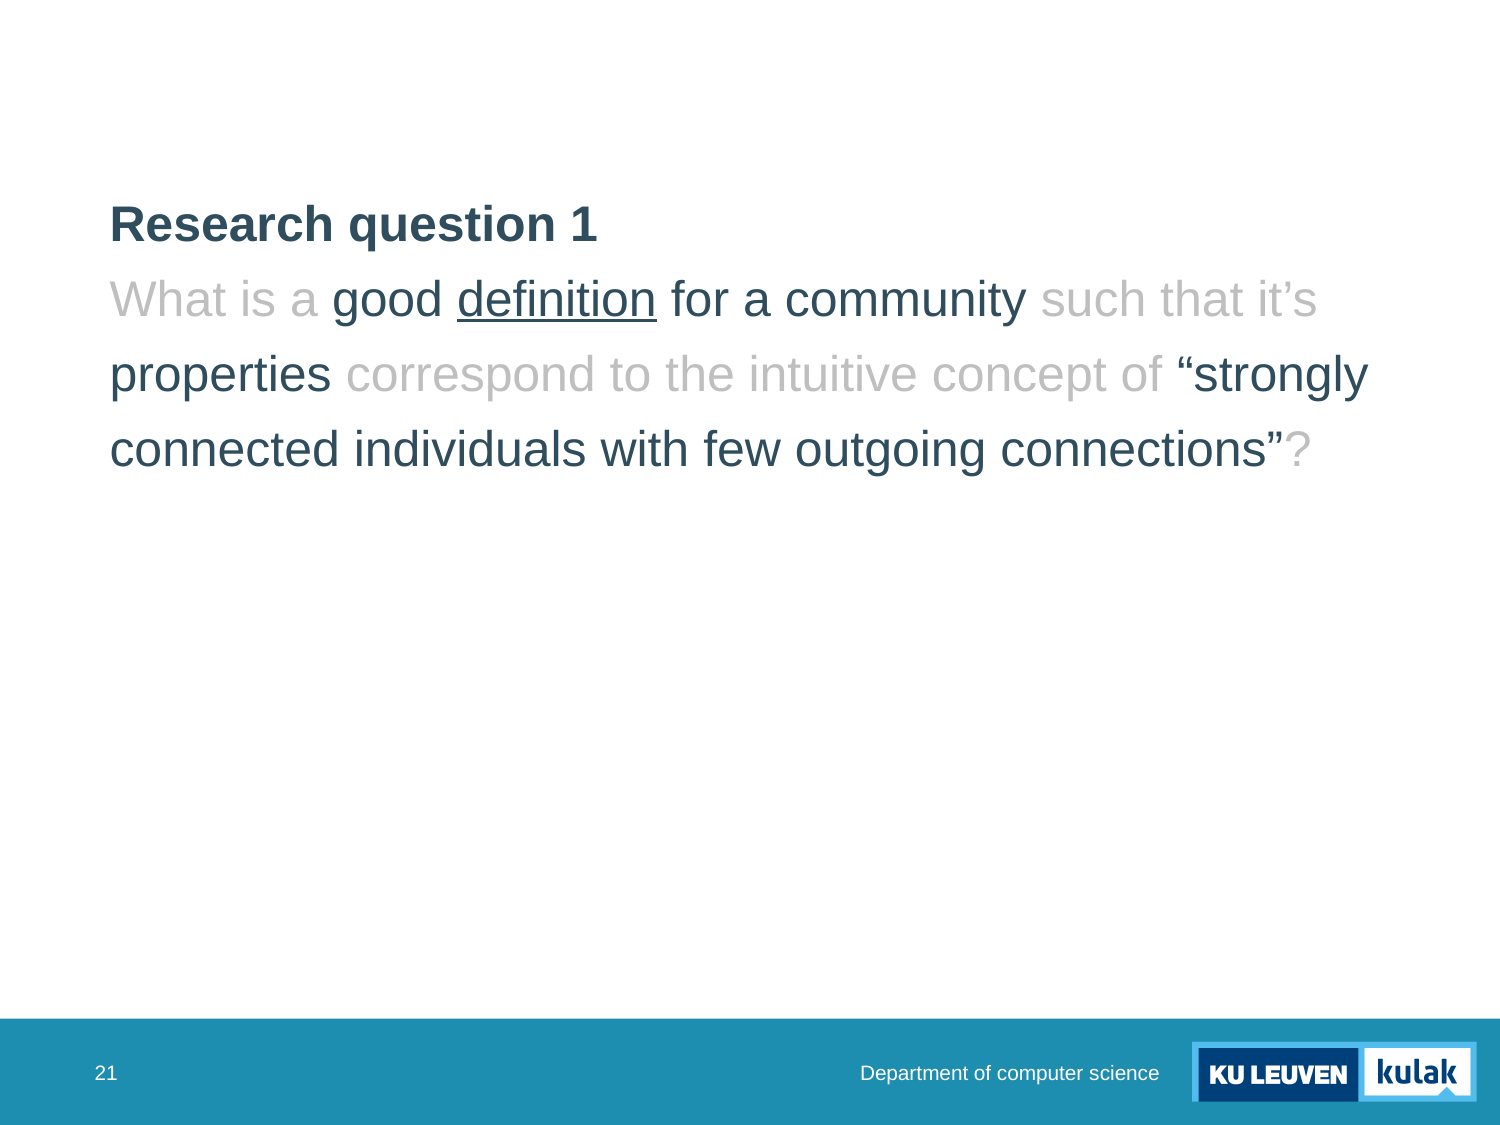

Research question 1
What is a good definition for a community such that it’s properties correspond to the intuitive concept of “strongly connected individuals with few outgoing connections”?

Department of computer science
21